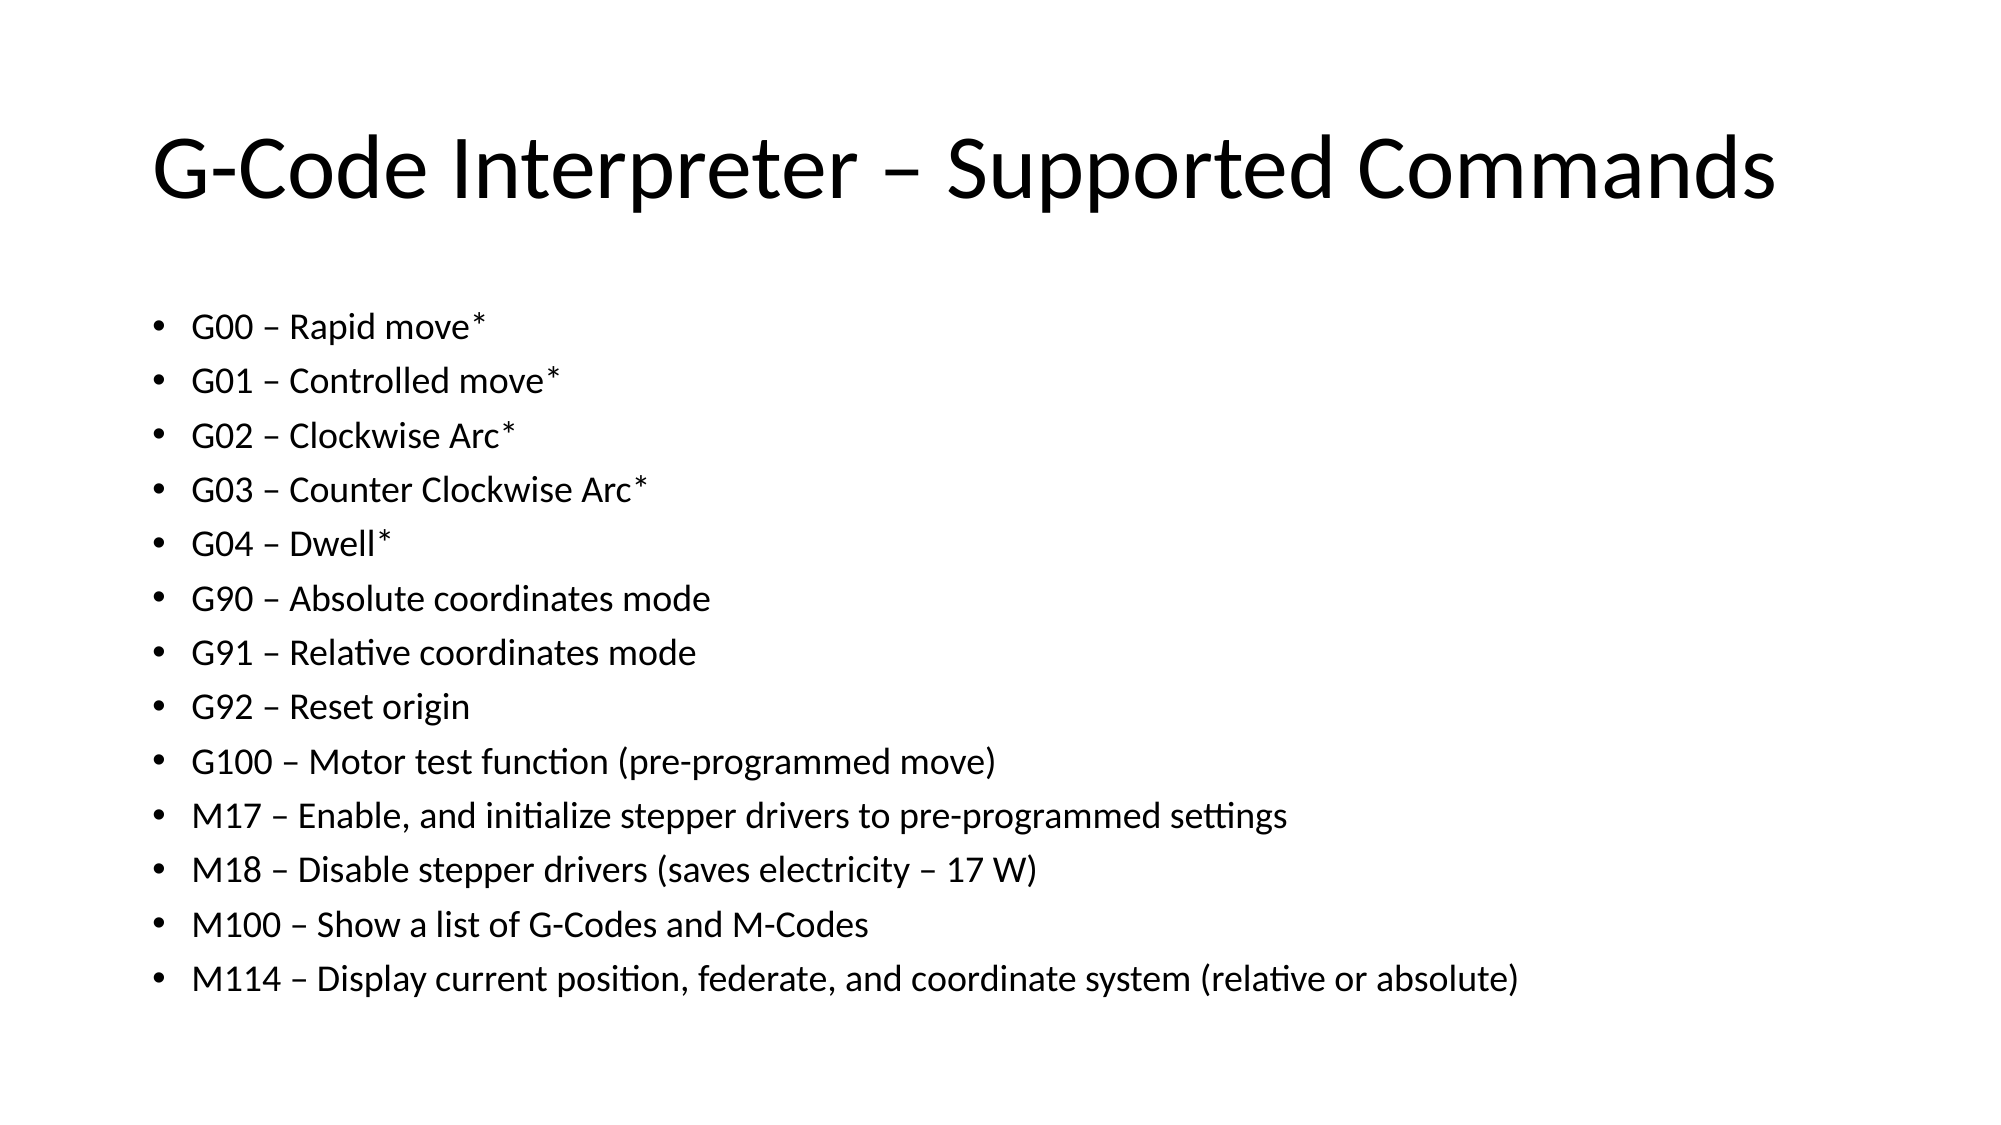

# G-Code Interpreter – Supported Commands
G00 – Rapid move*
G01 – Controlled move*
G02 – Clockwise Arc*
G03 – Counter Clockwise Arc*
G04 – Dwell*
G90 – Absolute coordinates mode
G91 – Relative coordinates mode
G92 – Reset origin
G100 – Motor test function (pre-programmed move)
M17 – Enable, and initialize stepper drivers to pre-programmed settings
M18 – Disable stepper drivers (saves electricity – 17 W)
M100 – Show a list of G-Codes and M-Codes
M114 – Display current position, federate, and coordinate system (relative or absolute)